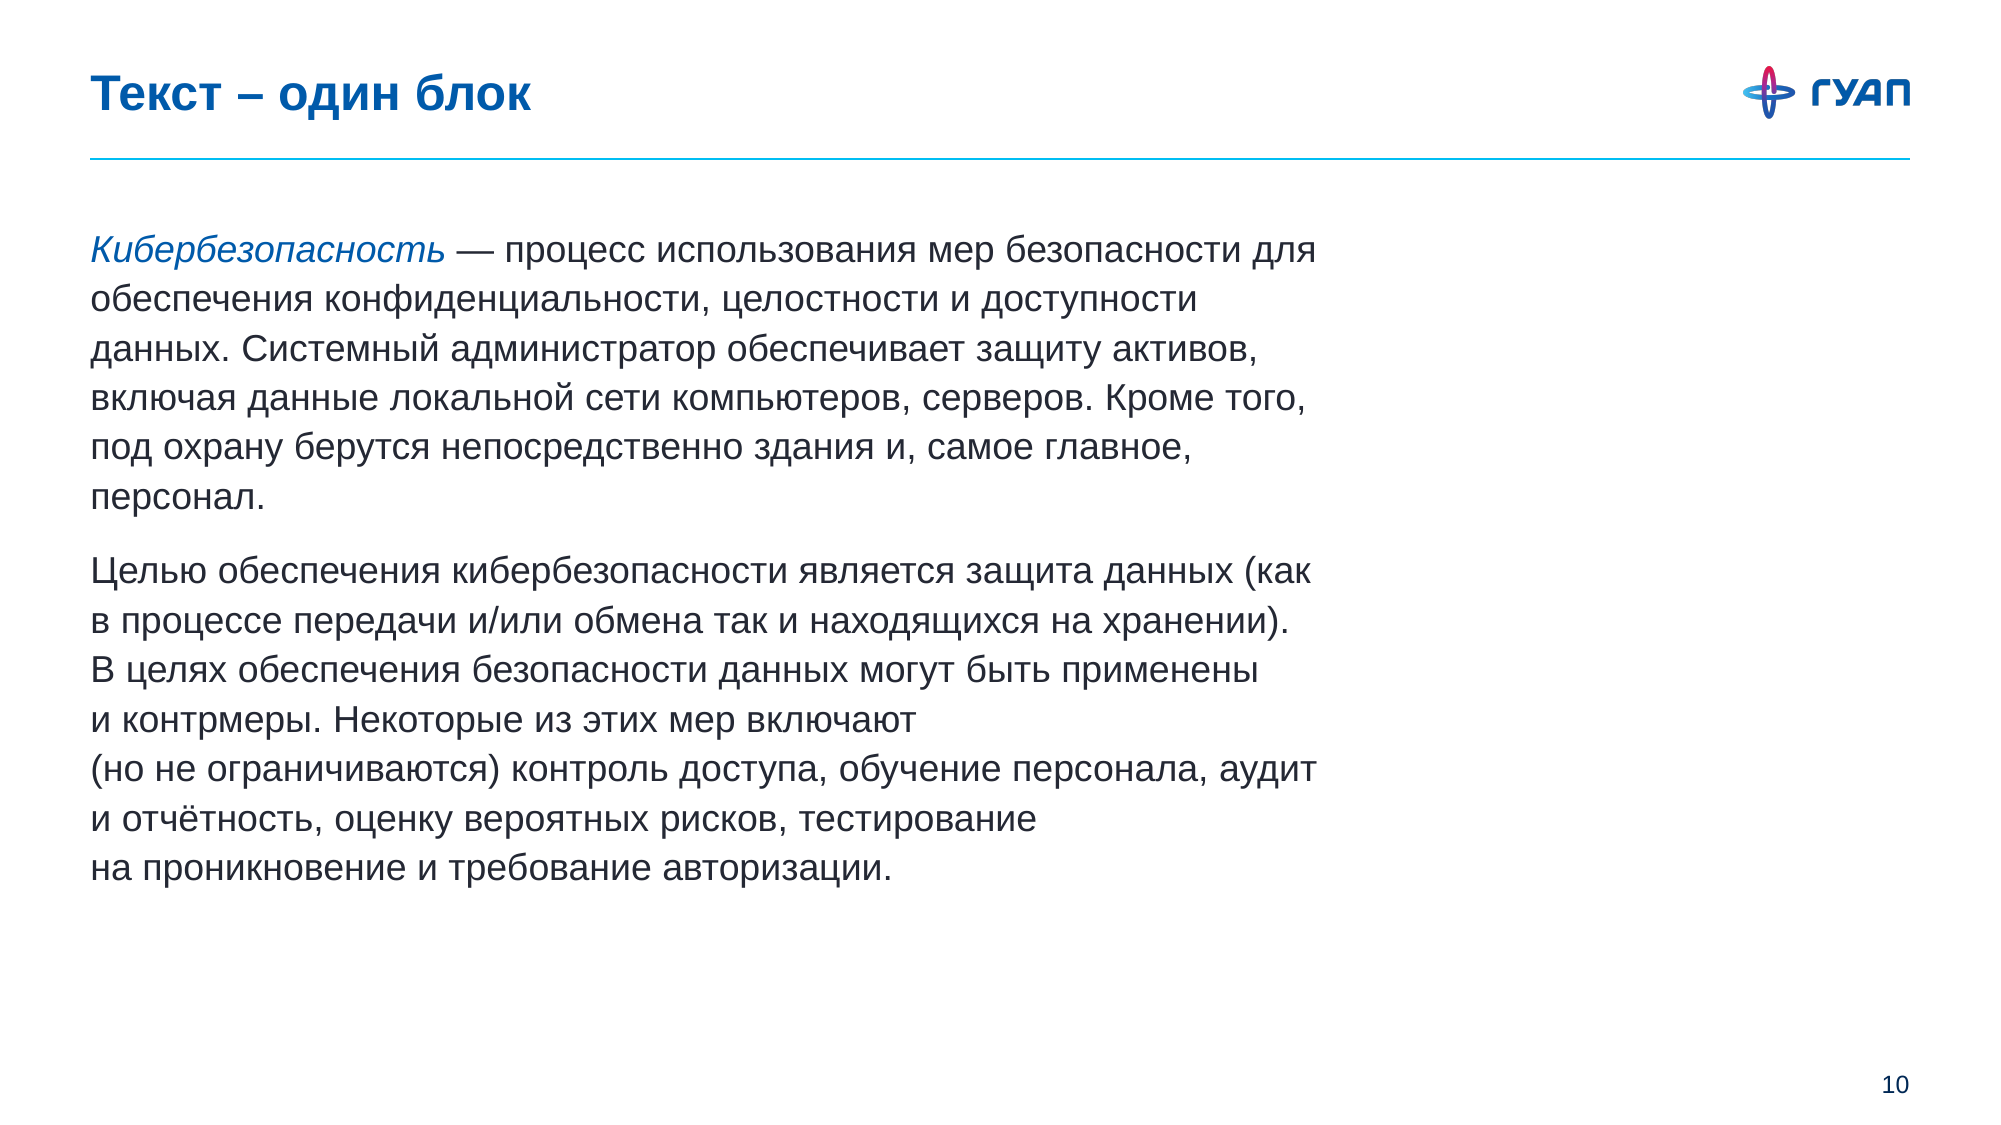

# Текст – один блок
Кибербезопасность — процесс использования мер безопасности для обеспечения конфиденциальности, целостности и доступности данных. Системный администратор обеспечивает защиту активов, включая данные локальной сети компьютеров, серверов. Кроме того, под охрану берутся непосредственно здания и, самое главное, персонал.
Целью обеспечения кибербезопасности является защита данных (как в процессе передачи и/или обмена так и находящихся на хранении). В целях обеспечения безопасности данных могут быть применены и контрмеры. Некоторые из этих мер включают (но не ограничиваются) контроль доступа, обучение персонала, аудит и отчётность, оценку вероятных рисков, тестирование на проникновение и требование авторизации.